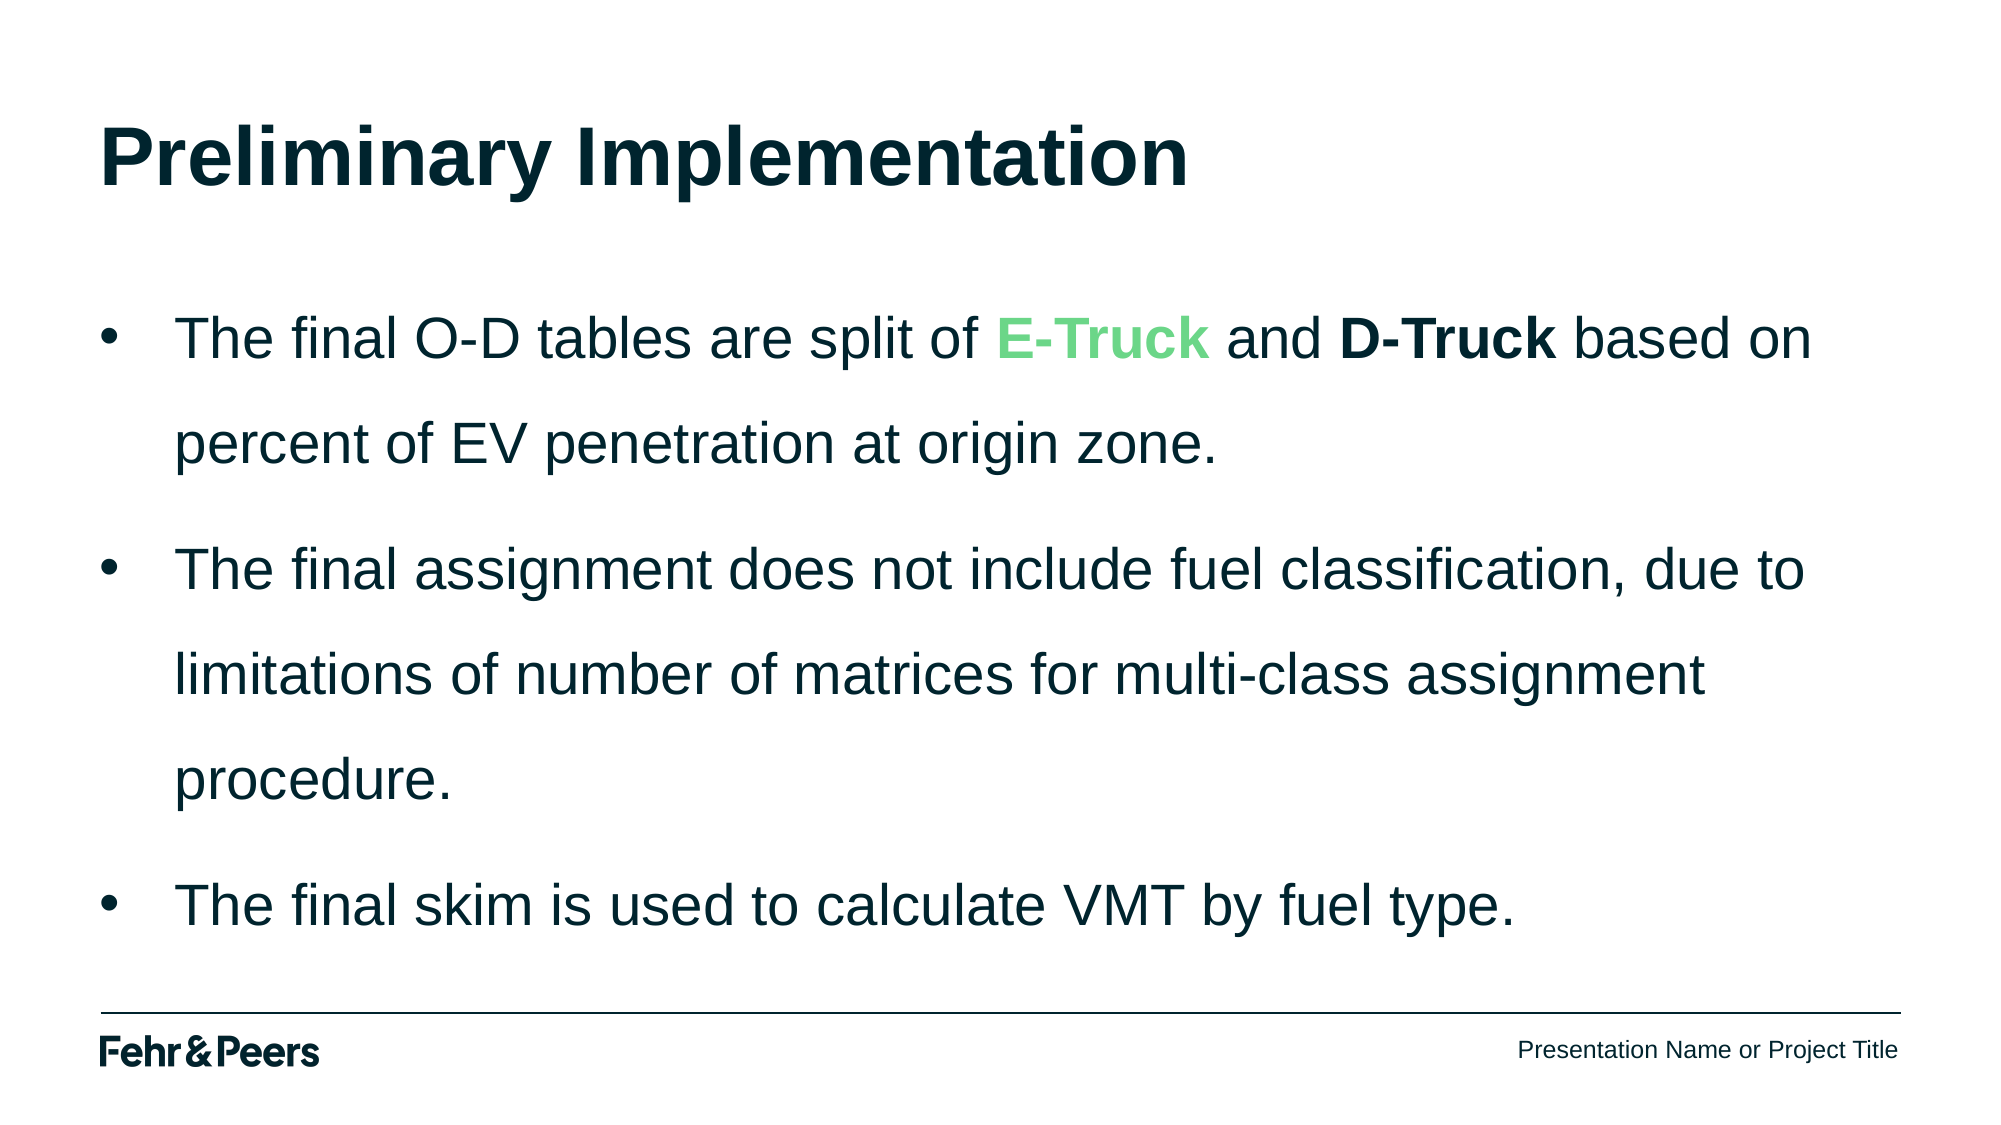

# Preliminary Implementation
The final O-D tables are split of E-Truck and D-Truck based on percent of EV penetration at origin zone.
The final assignment does not include fuel classification, due to limitations of number of matrices for multi-class assignment procedure.
The final skim is used to calculate VMT by fuel type.
Presentation Name or Project Title